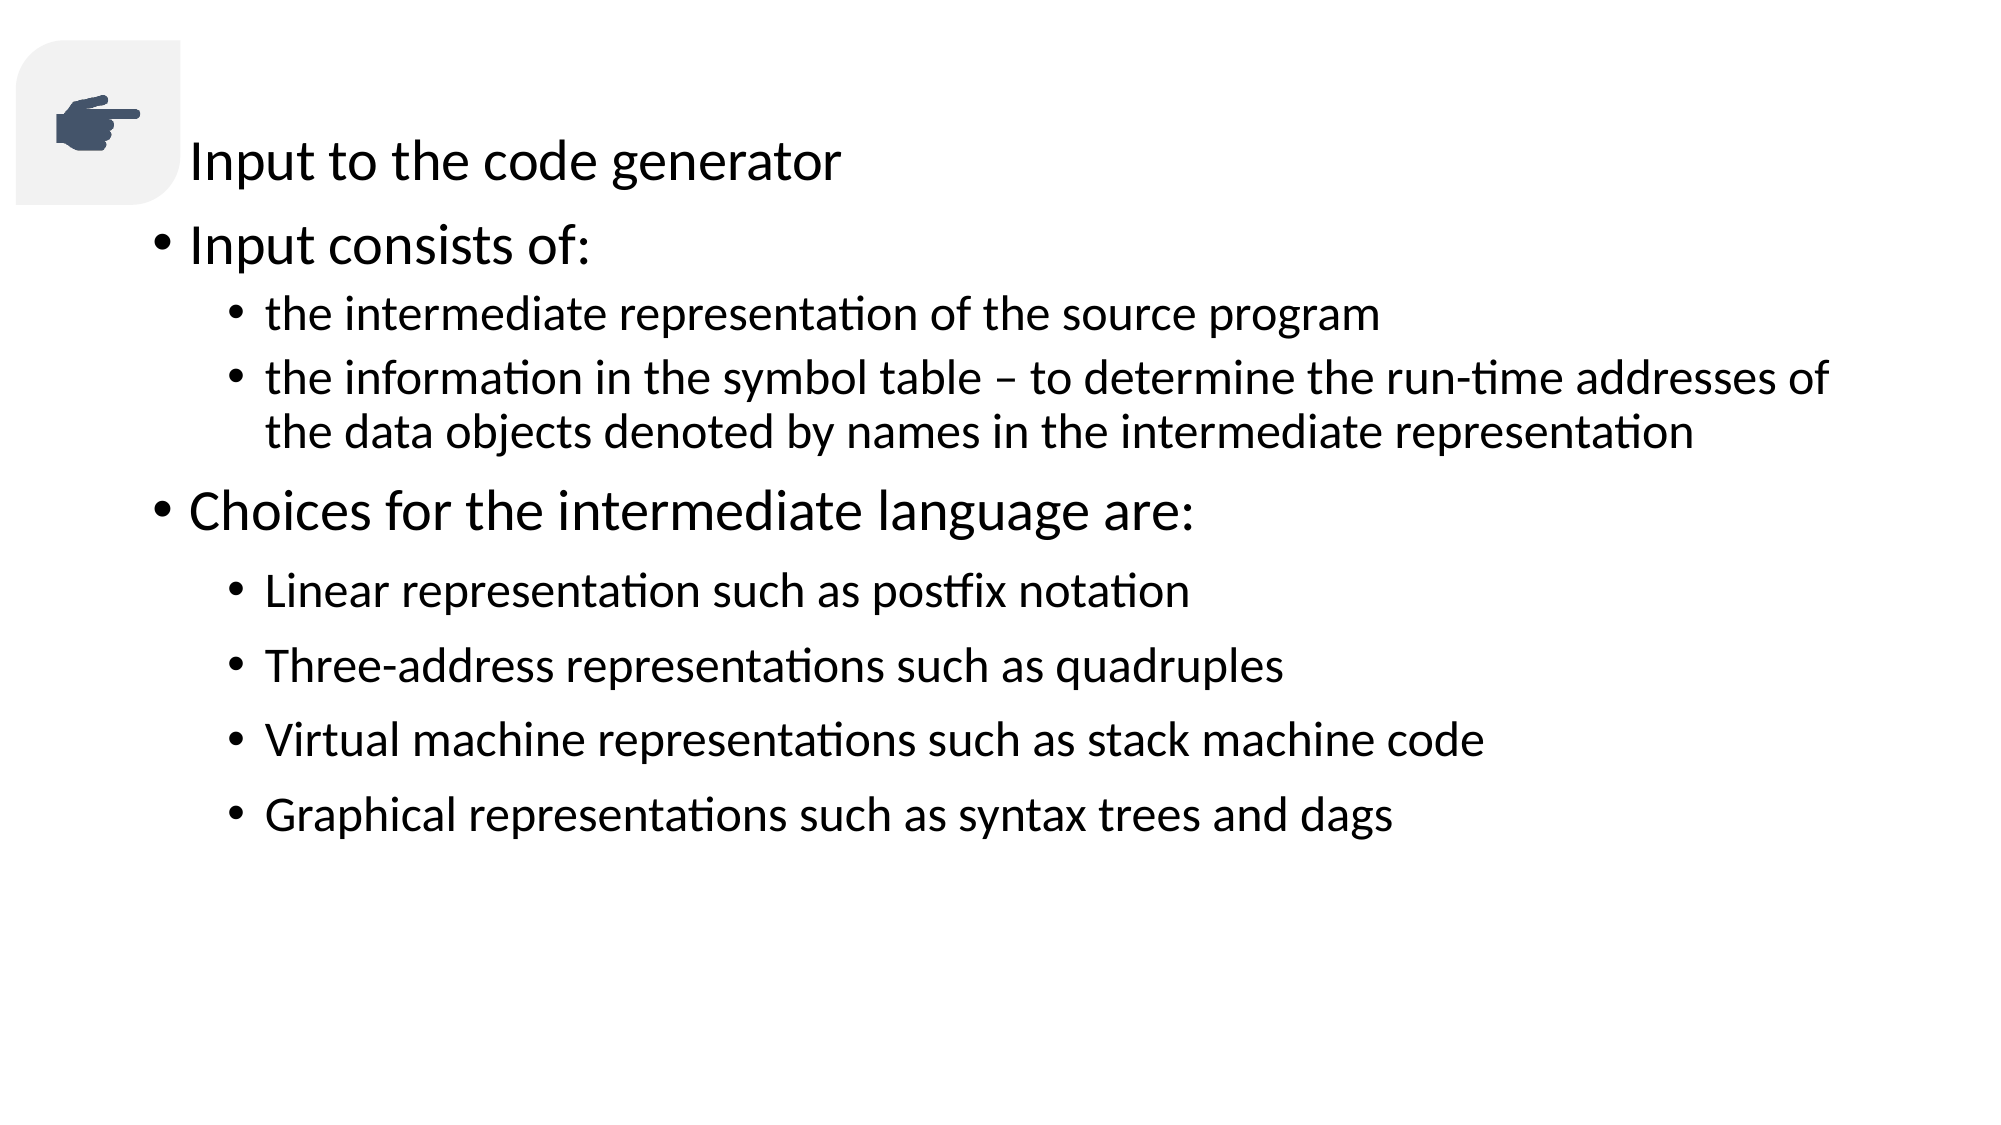

Input to the code generator
Input consists of:
the intermediate representation of the source program
the information in the symbol table – to determine the run-time addresses of the data objects denoted by names in the intermediate representation
Choices for the intermediate language are:
Linear representation such as postfix notation
Three-address representations such as quadruples
Virtual machine representations such as stack machine code
Graphical representations such as syntax trees and dags